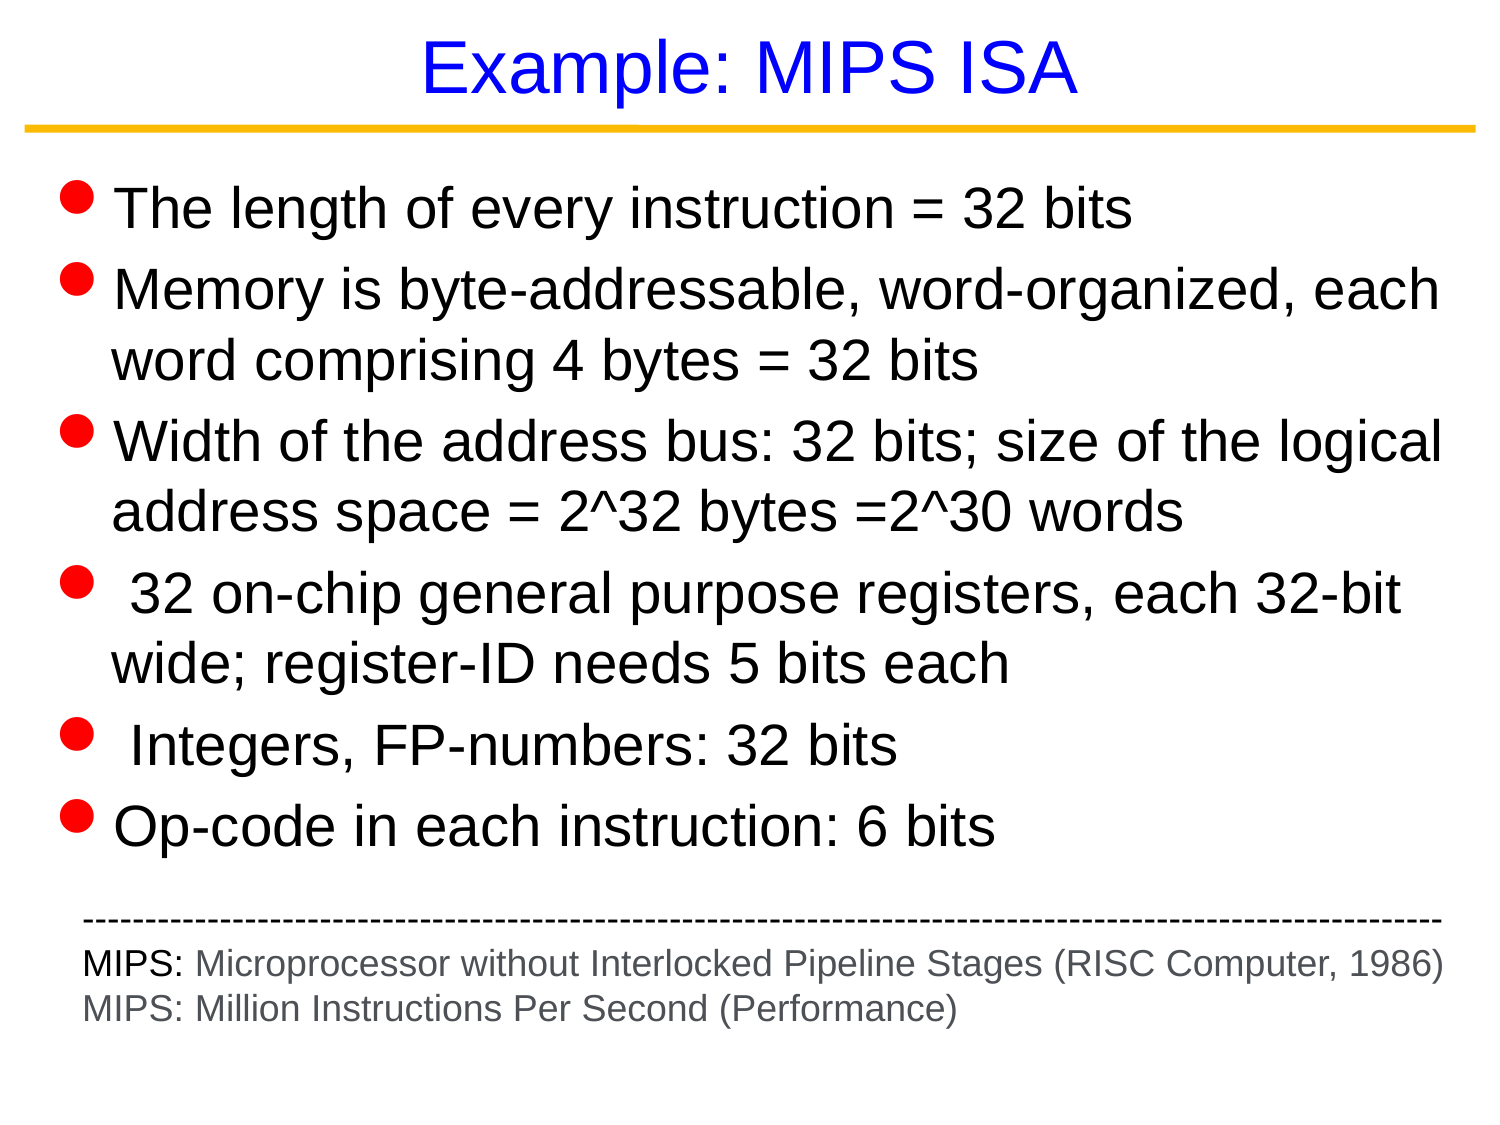

# Example: MIPS ISA
The length of every instruction = 32 bits
Memory is byte-addressable, word-organized, each word comprising 4 bytes = 32 bits
Width of the address bus: 32 bits; size of the logical address space = 2^32 bytes =2^30 words
 32 on-chip general purpose registers, each 32-bit wide; register-ID needs 5 bits each
 Integers, FP-numbers: 32 bits
Op-code in each instruction: 6 bits
-------------------------------------------------------------------------------------------------------------
MIPS: Microprocessor without Interlocked Pipeline Stages (RISC Computer, 1986)
MIPS: Million Instructions Per Second (Performance)